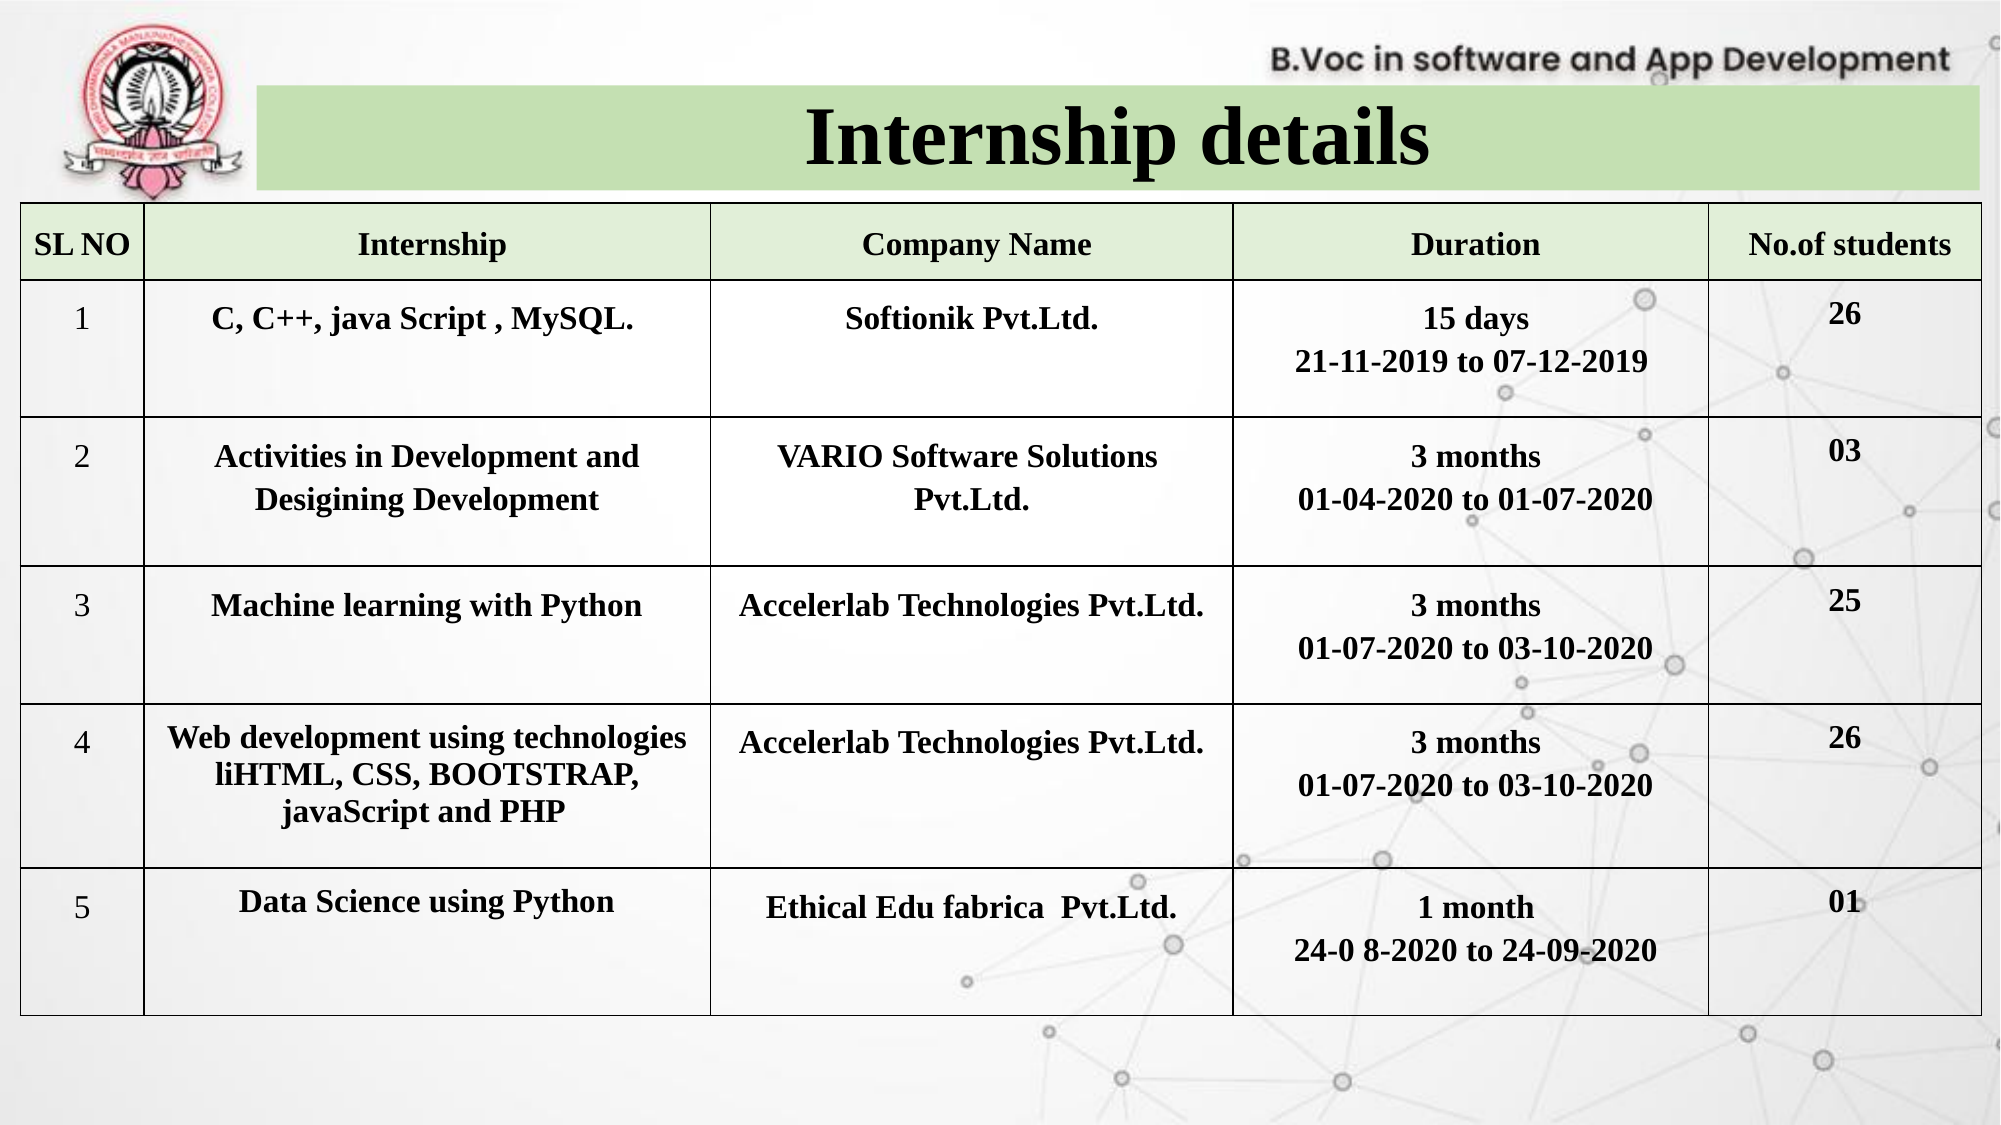

Internship details
| SL NO | Internship | Company Name | Duration | No.of students |
| --- | --- | --- | --- | --- |
| 1 | C, C++, java Script , MySQL. | Softionik Pvt.Ltd. | 15 days 21-11-2019 to 07-12-2019 | 26 |
| 2 | Activities in Development and Desigining Development | VARIO Software Solutions Pvt.Ltd. | 3 months 01-04-2020 to 01-07-2020 | 03 |
| 3 | Machine learning with Python | Accelerlab Technologies Pvt.Ltd. | 3 months 01-07-2020 to 03-10-2020 | 25 |
| 4 | Web development using technologies liHTML, CSS, BOOTSTRAP, javaScript and PHP | Accelerlab Technologies Pvt.Ltd. | 3 months 01-07-2020 to 03-10-2020 | 26 |
| 5 | Data Science using Python | Ethical Edu fabrica Pvt.Ltd. | 1 month 24-0 8-2020 to 24-09-2020 | 01 |